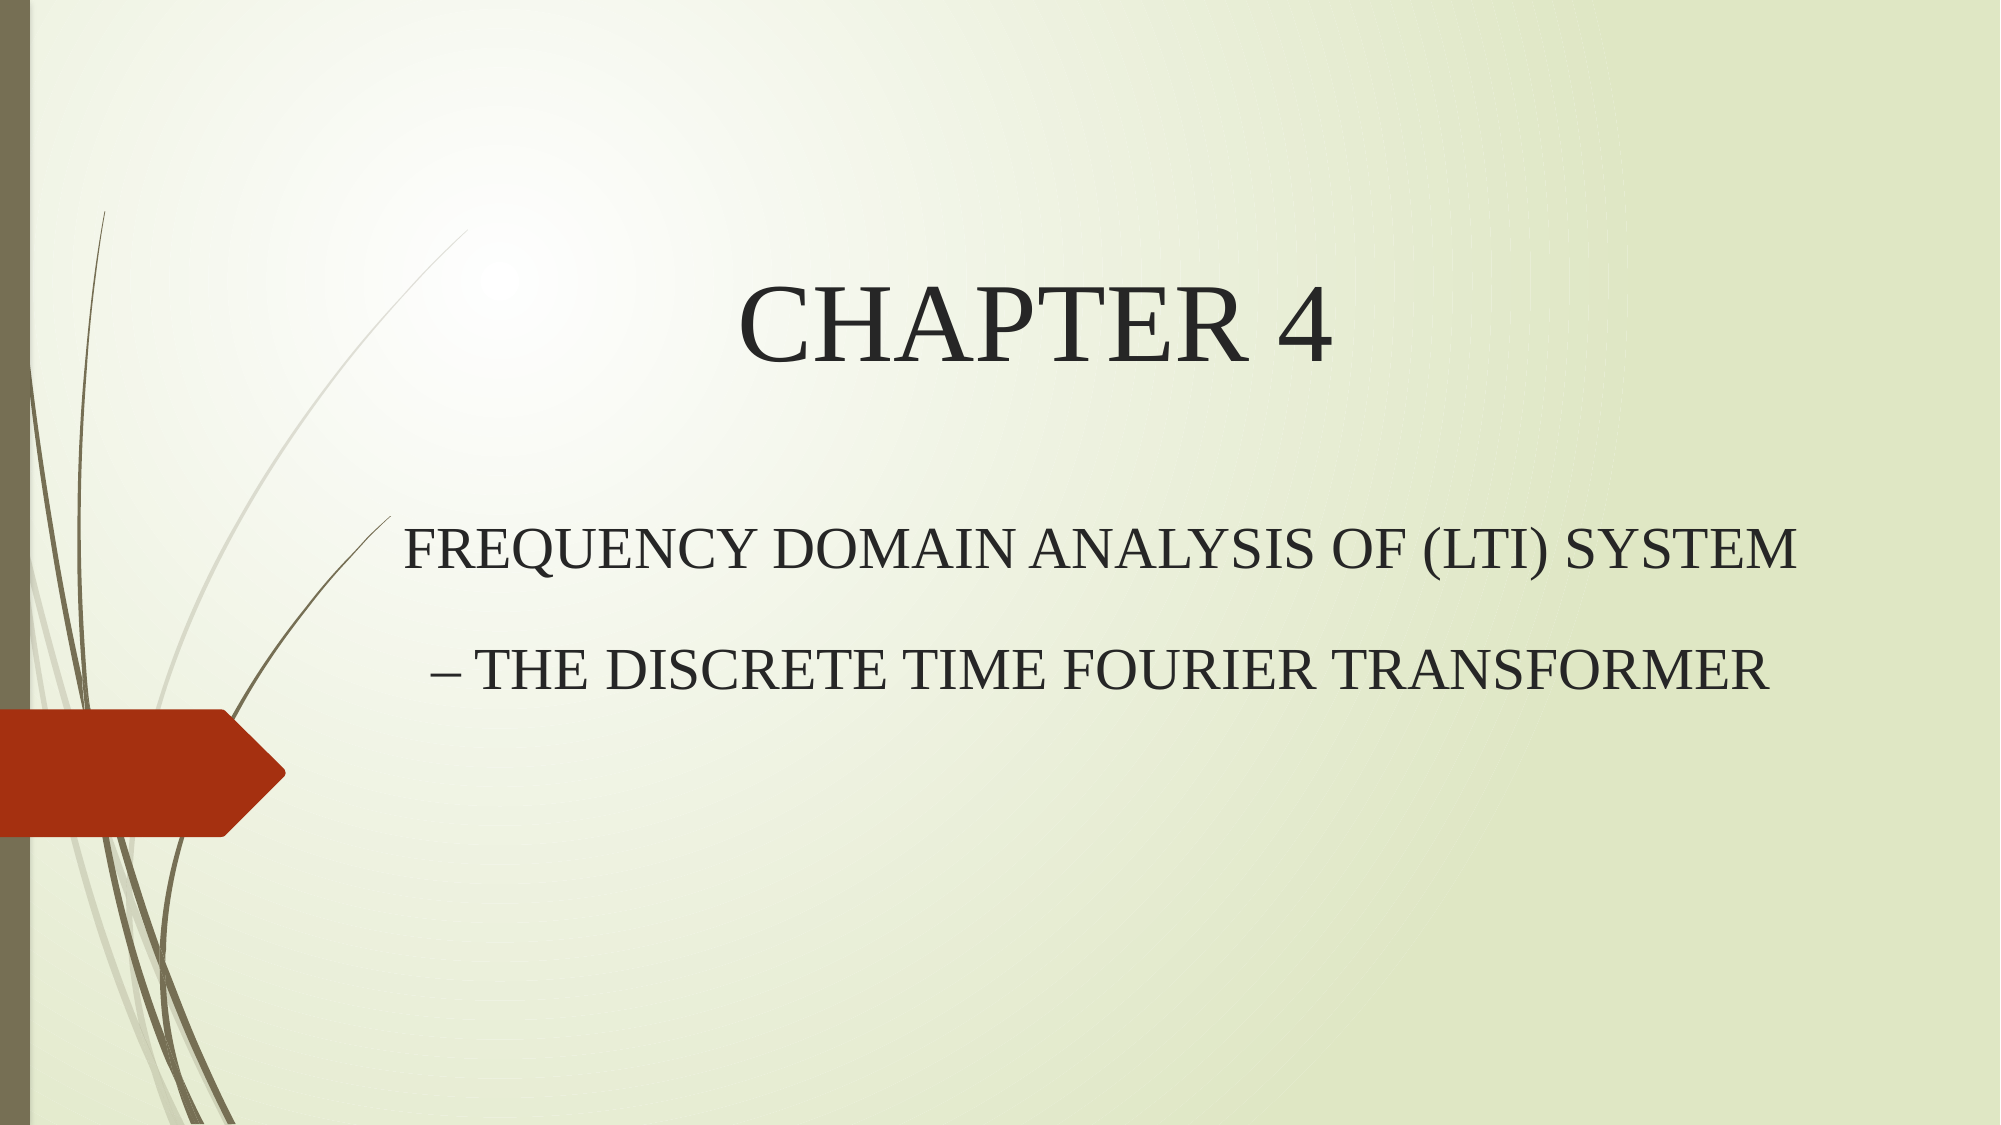

# CHAPTER 4
FREQUENCY DOMAIN ANALYSIS OF (LTI) SYSTEM – THE DISCRETE TIME FOURIER TRANSFORMER